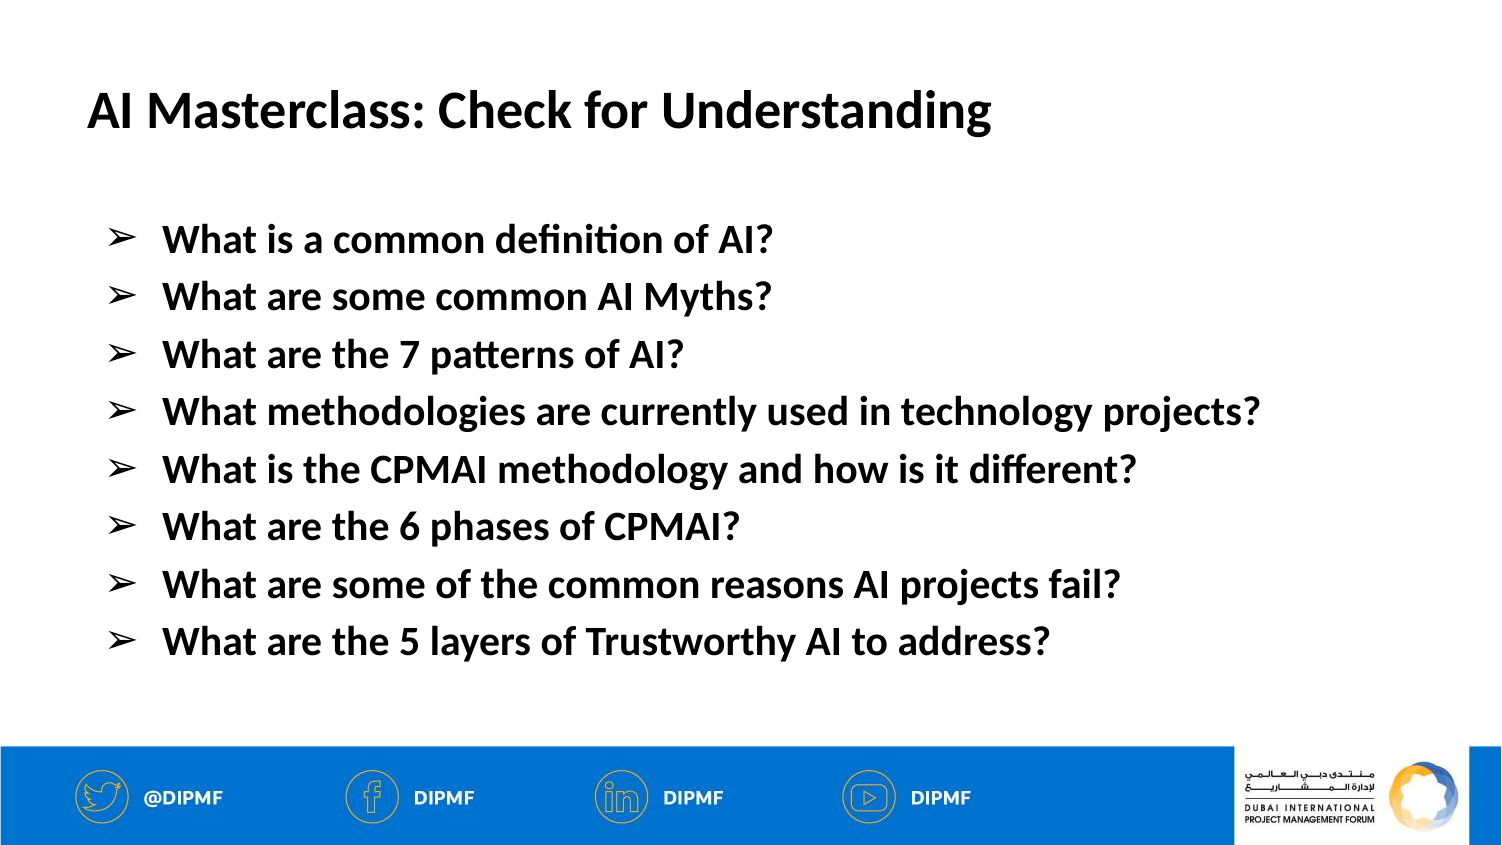

# AI Masterclass: Check for Understanding
What is a common definition of AI?
What are some common AI Myths?
What are the 7 patterns of AI?
What methodologies are currently used in technology projects?
What is the CPMAI methodology and how is it different?
What are the 6 phases of CPMAI?
What are some of the common reasons AI projects fail?
What are the 5 layers of Trustworthy AI to address?